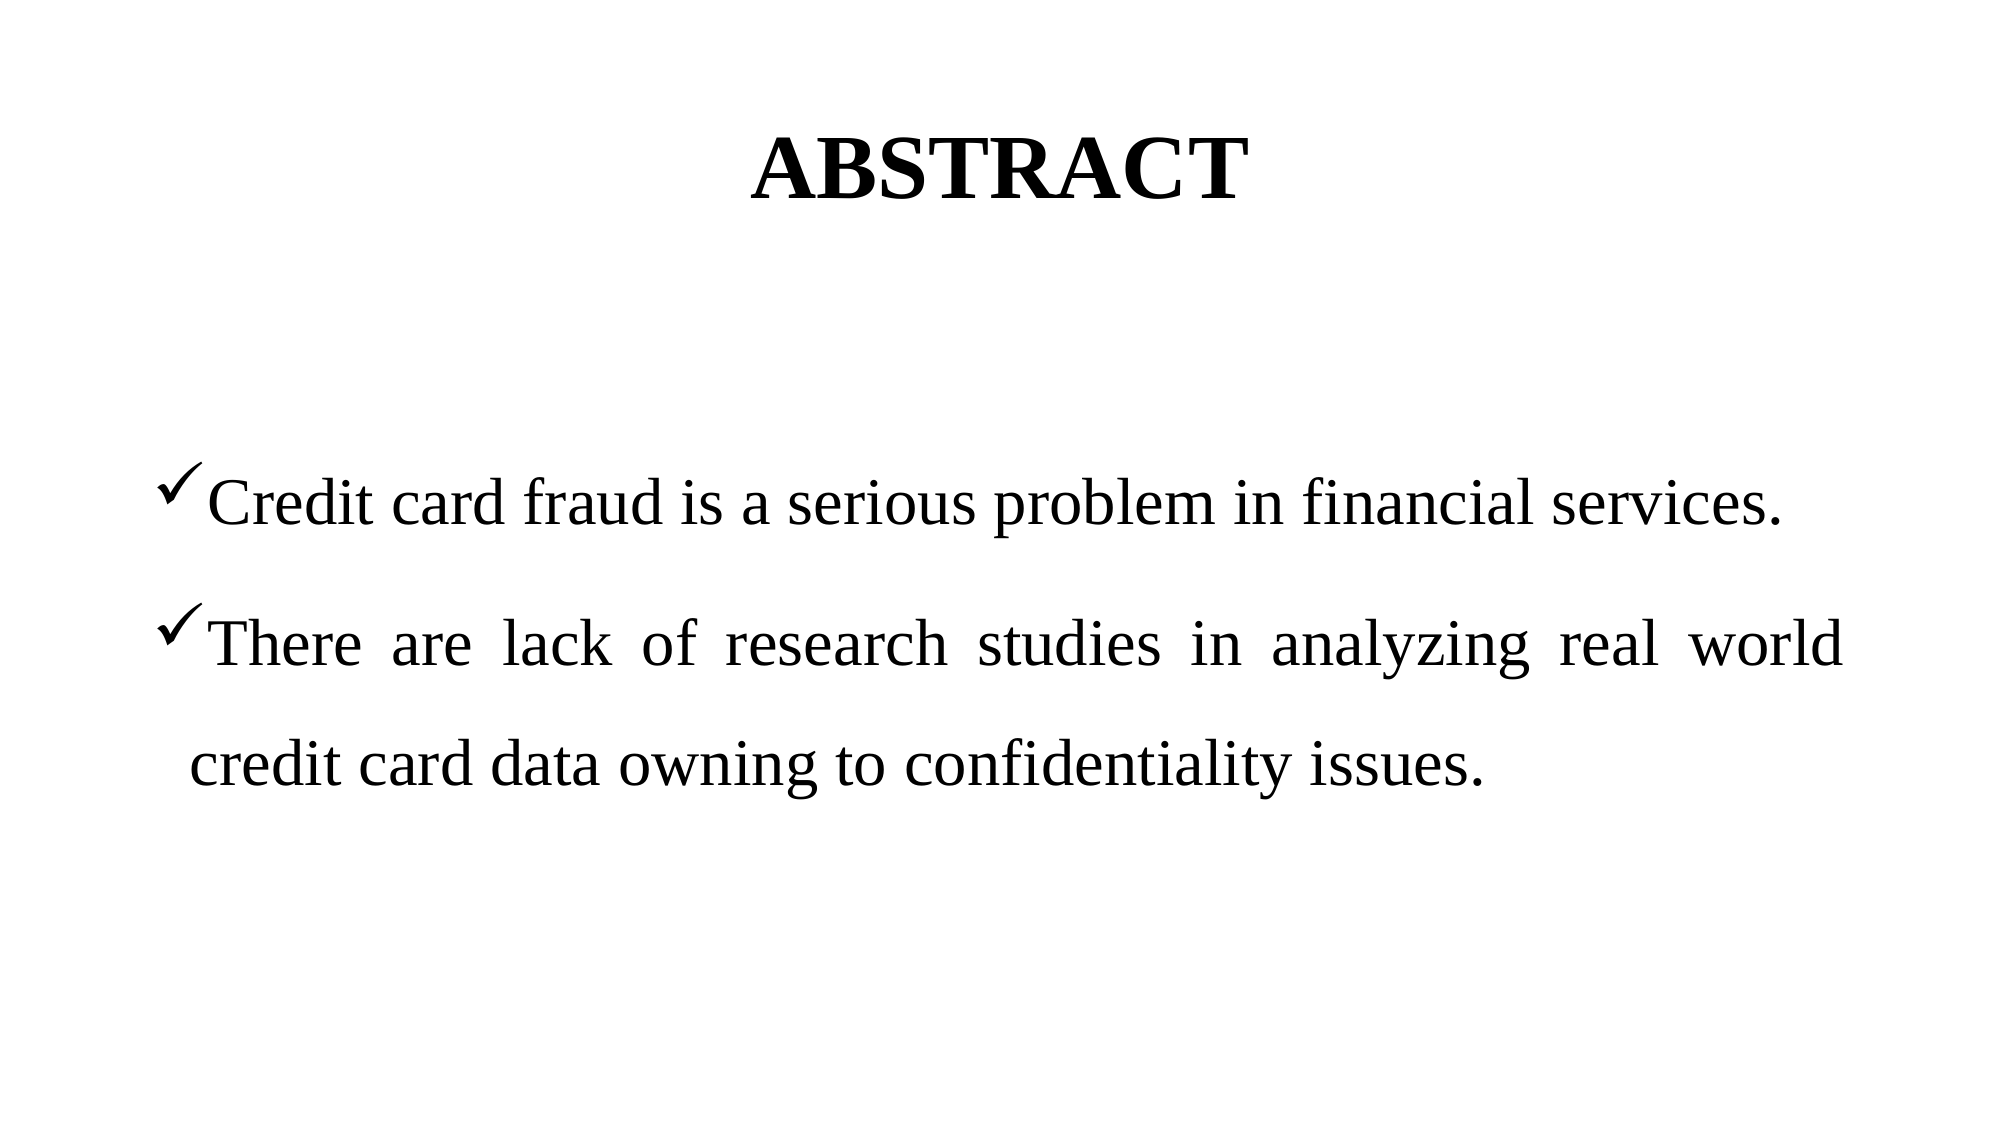

# ABSTRACT

Credit card fraud is a serious problem in financial services.
There are lack of research studies in analyzing real world credit card data owning to confidentiality issues.